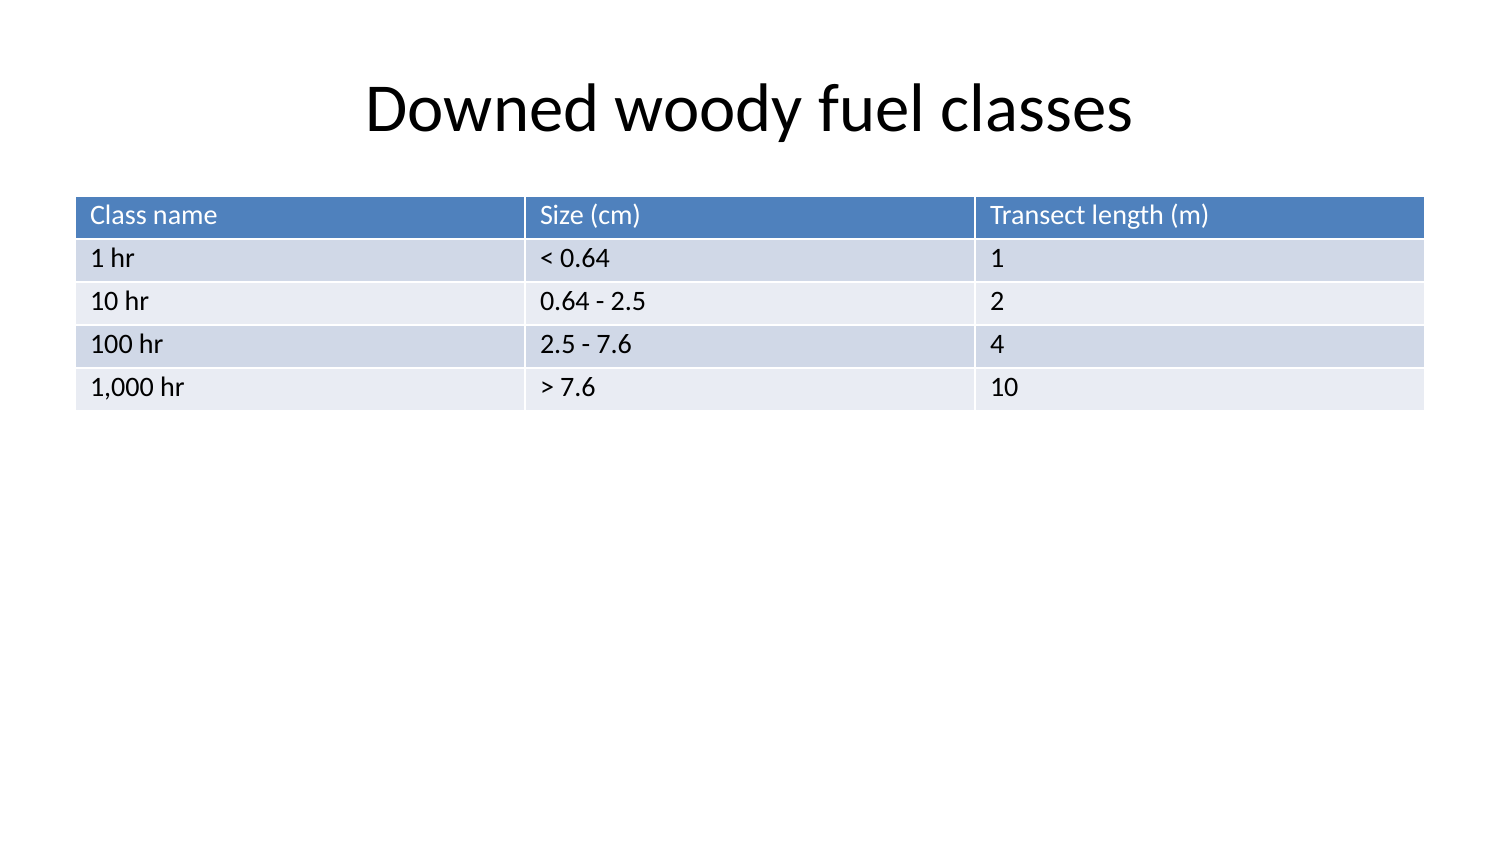

# Downed woody fuel classes
| Class name | Size (cm) | Transect length (m) |
| --- | --- | --- |
| 1 hr | < 0.64 | 1 |
| 10 hr | 0.64 - 2.5 | 2 |
| 100 hr | 2.5 - 7.6 | 4 |
| 1,000 hr | > 7.6 | 10 |